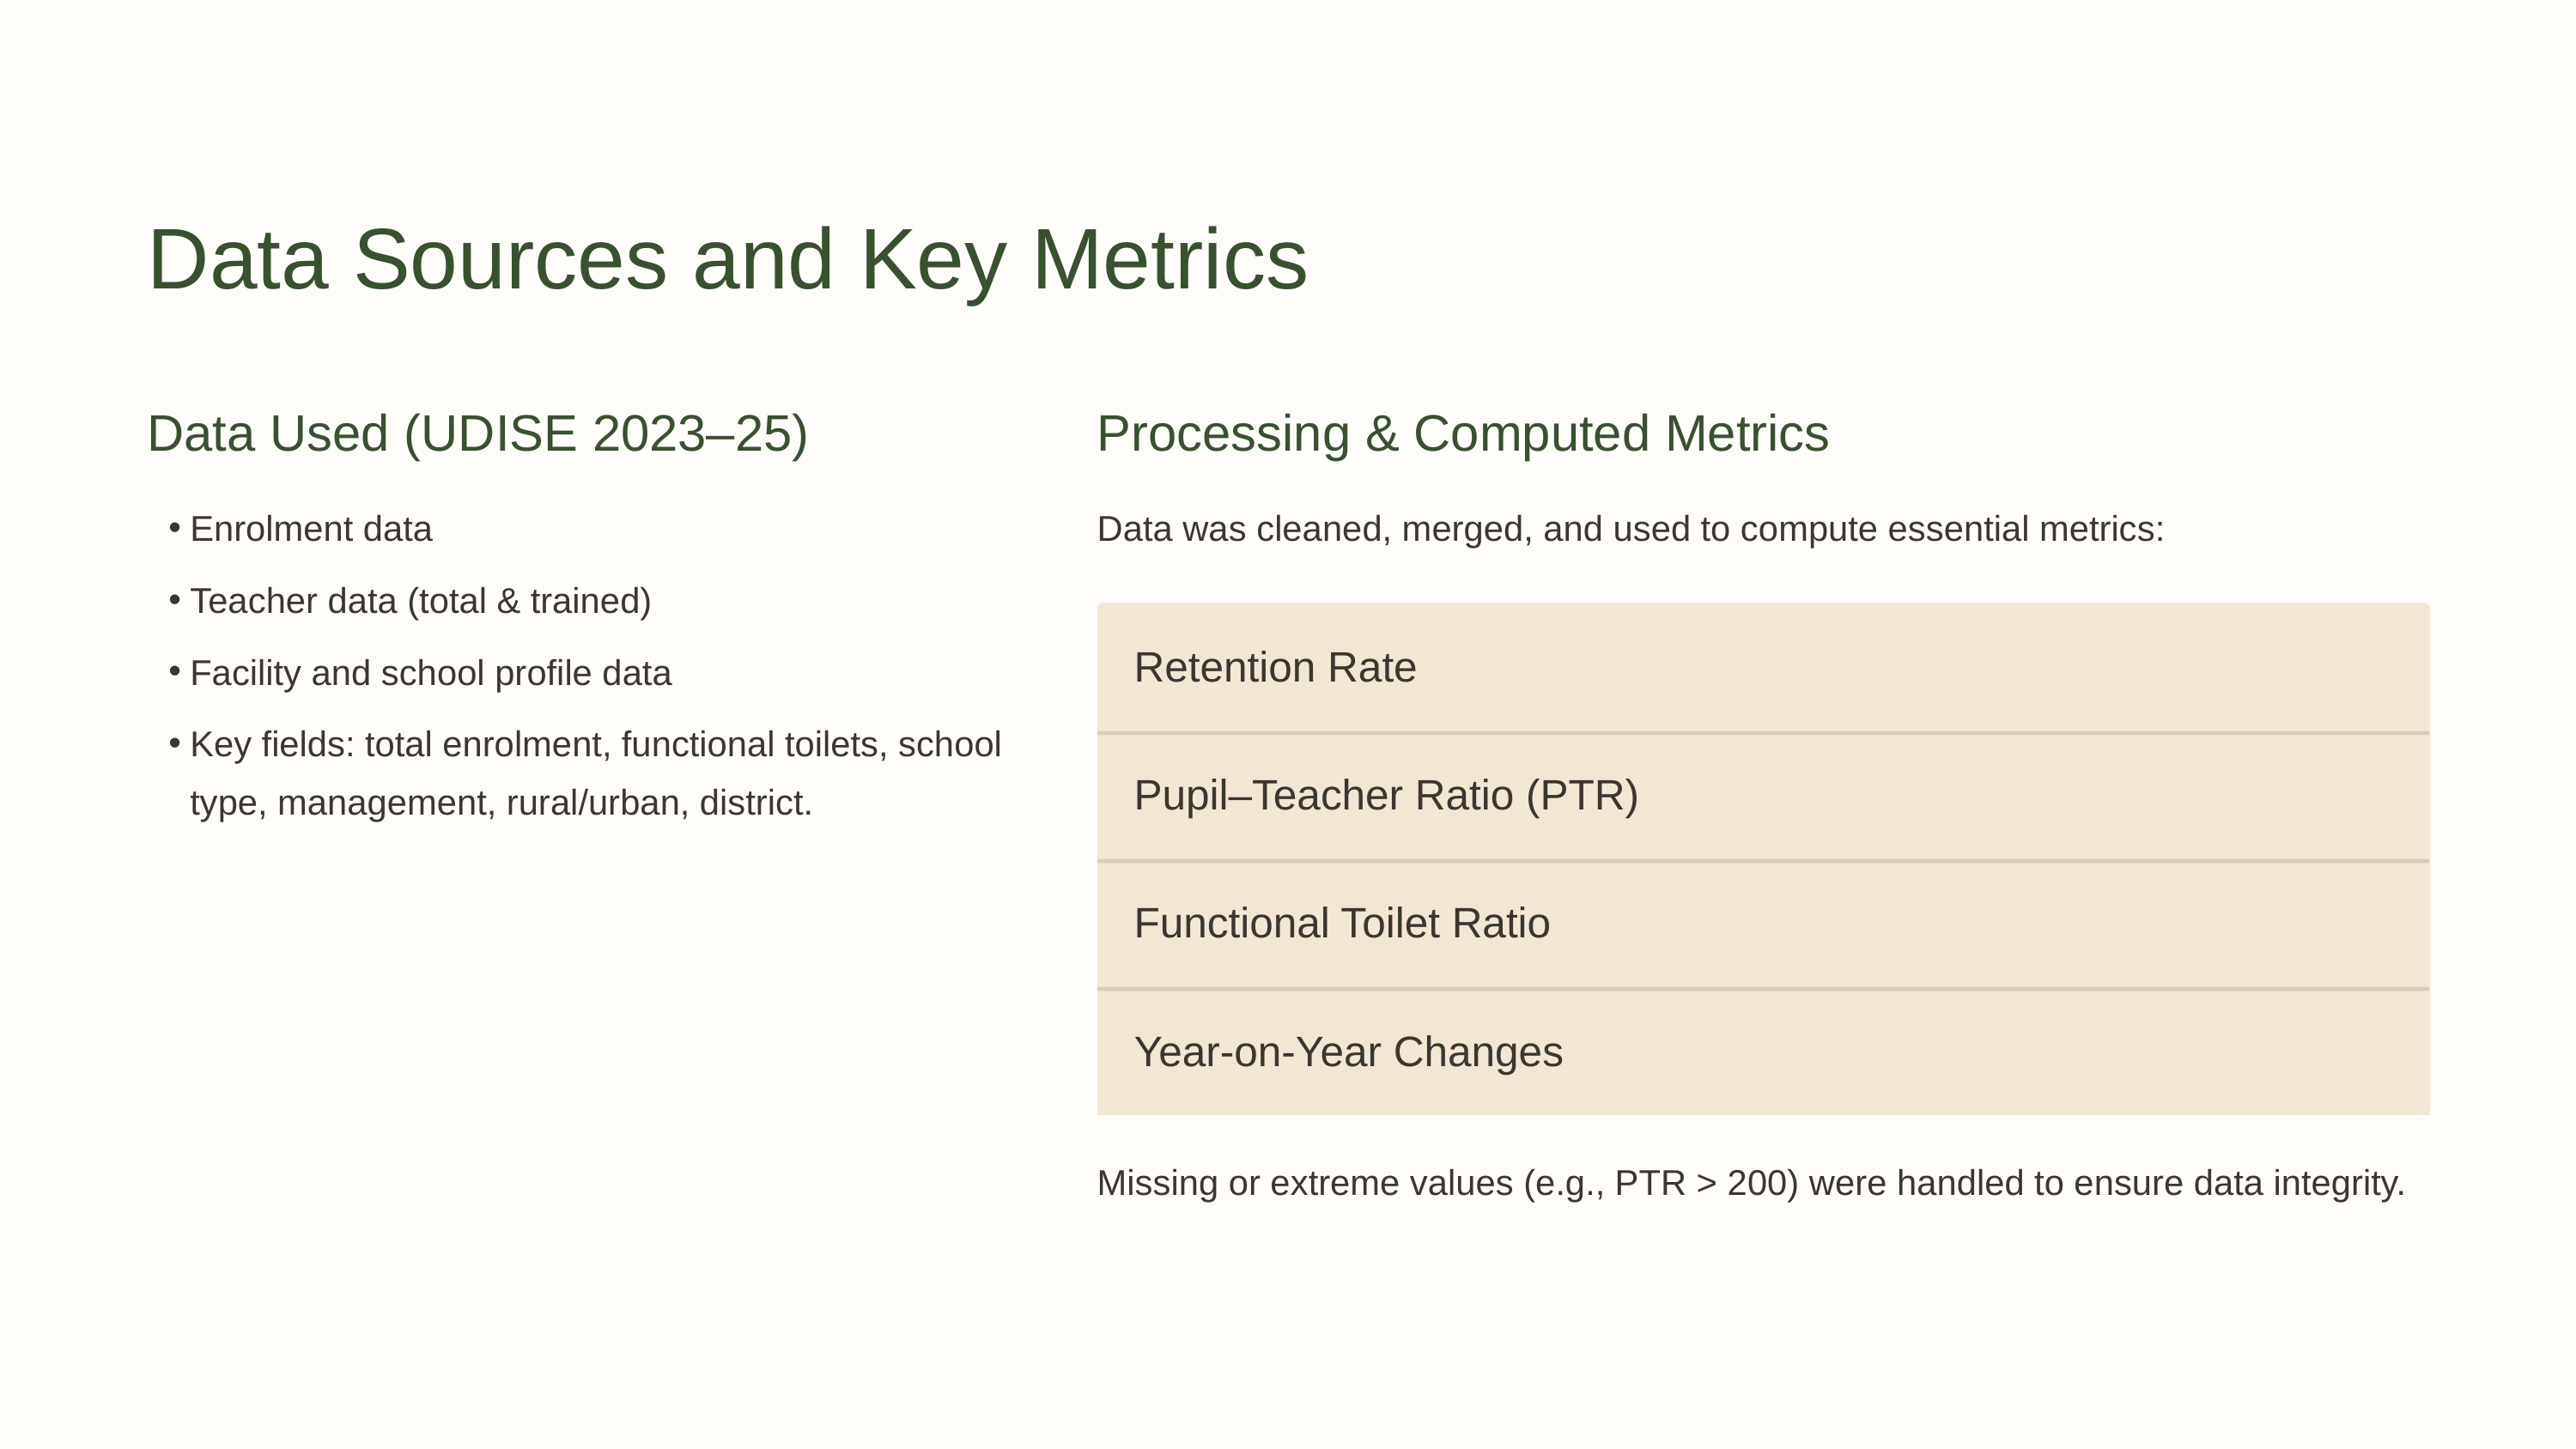

Data Sources and Key Metrics
Data Used (UDISE 2023–25)
Processing & Computed Metrics
Enrolment data
Data was cleaned, merged, and used to compute essential metrics:
Teacher data (total & trained)

Facility and school profile data
Retention Rate
Key fields: total enrolment, functional toilets, school type, management, rural/urban, district.

Pupil–Teacher Ratio (PTR)

Functional Toilet Ratio

Year-on-Year Changes
Missing or extreme values (e.g., PTR > 200) were handled to ensure data integrity.